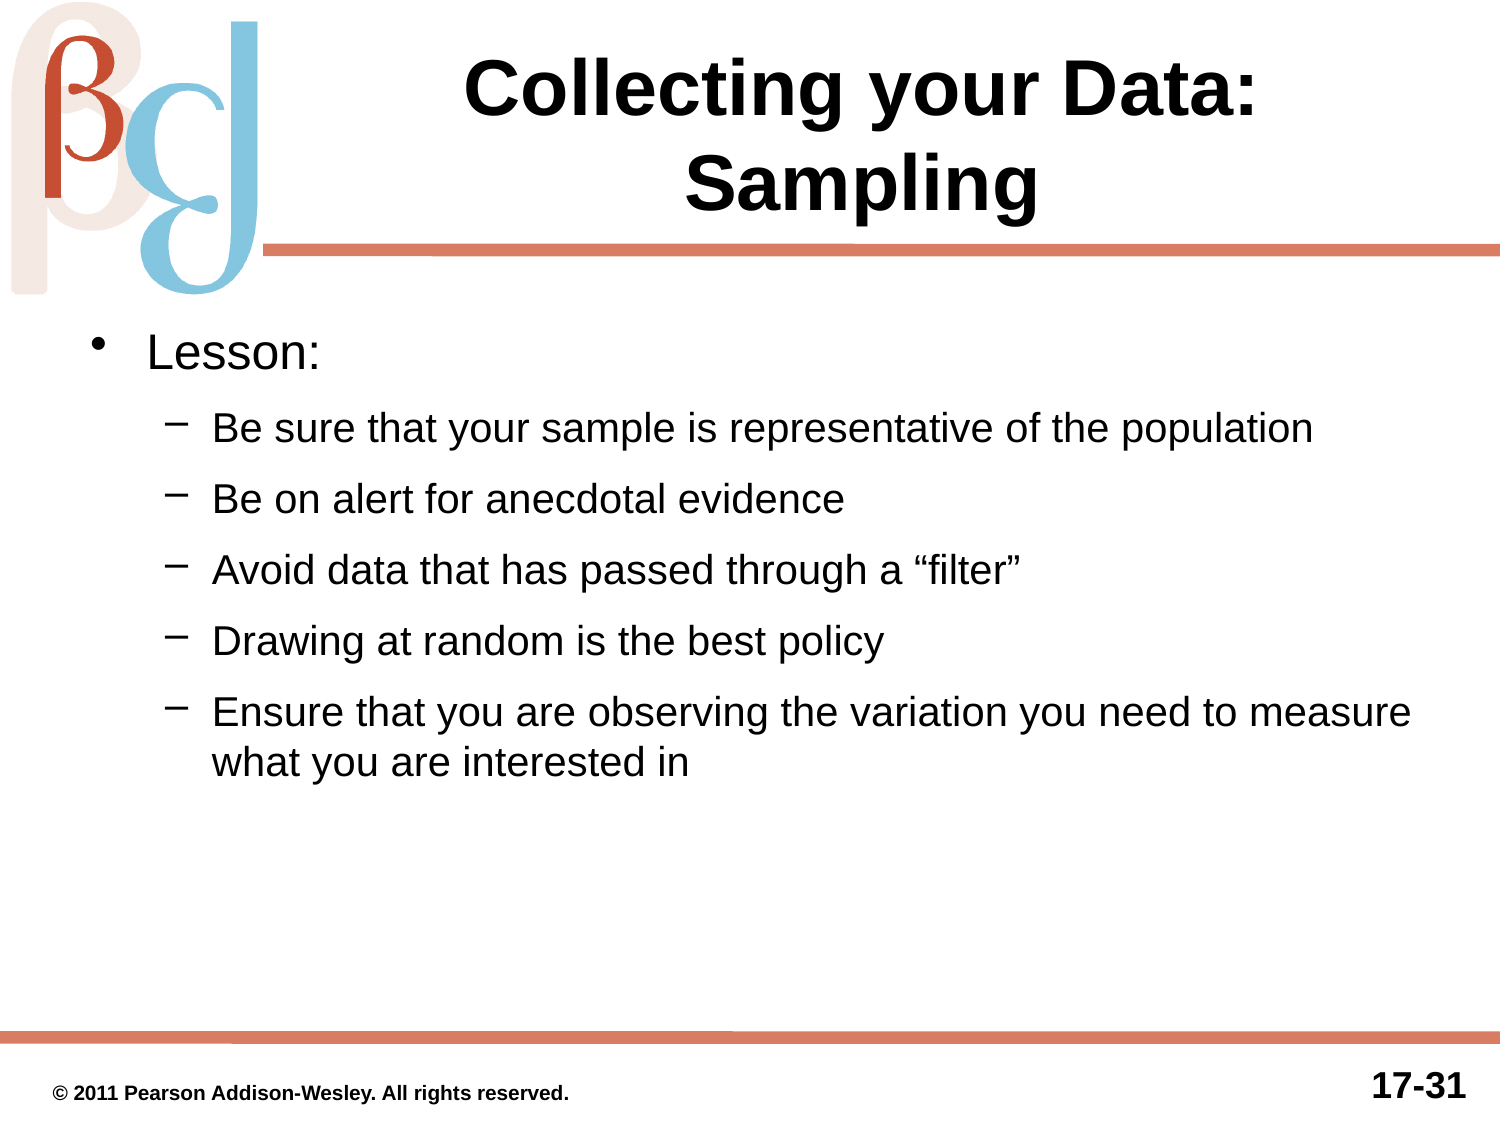

Collecting your Data: Sampling
Lesson:
Be sure that your sample is representative of the population
Be on alert for anecdotal evidence
Avoid data that has passed through a “filter”
Drawing at random is the best policy
Ensure that you are observing the variation you need to measure what you are interested in
© 2011 Pearson Addison-Wesley. All rights reserved.
17-31